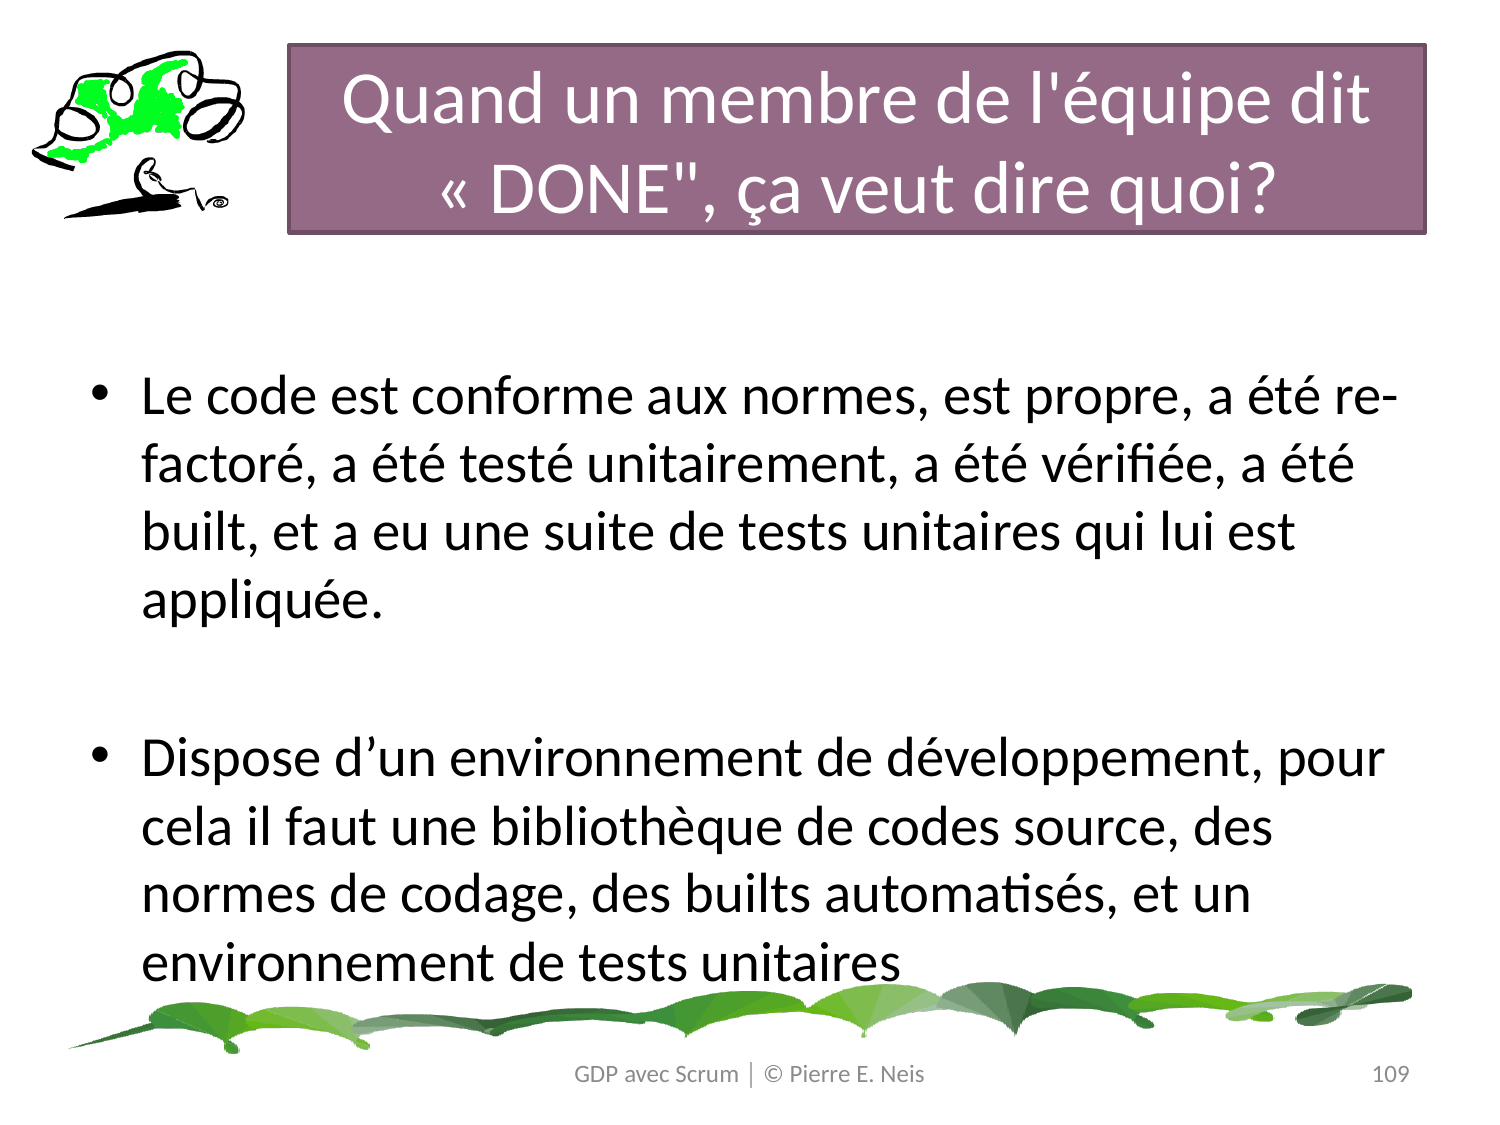

# Quand un membre de l'équipe dit « DONE", ça veut dire quoi?
Le code est conforme aux normes, est propre, a été re-factoré, a été testé unitairement, a été vérifiée, a été built, et a eu une suite de tests unitaires qui lui est appliquée.

Dispose d’un environnement de développement, pour cela il faut une bibliothèque de codes source, des normes de codage, des builts automatisés, et un environnement de tests unitaires
GDP avec Scrum │ © Pierre E. Neis
109